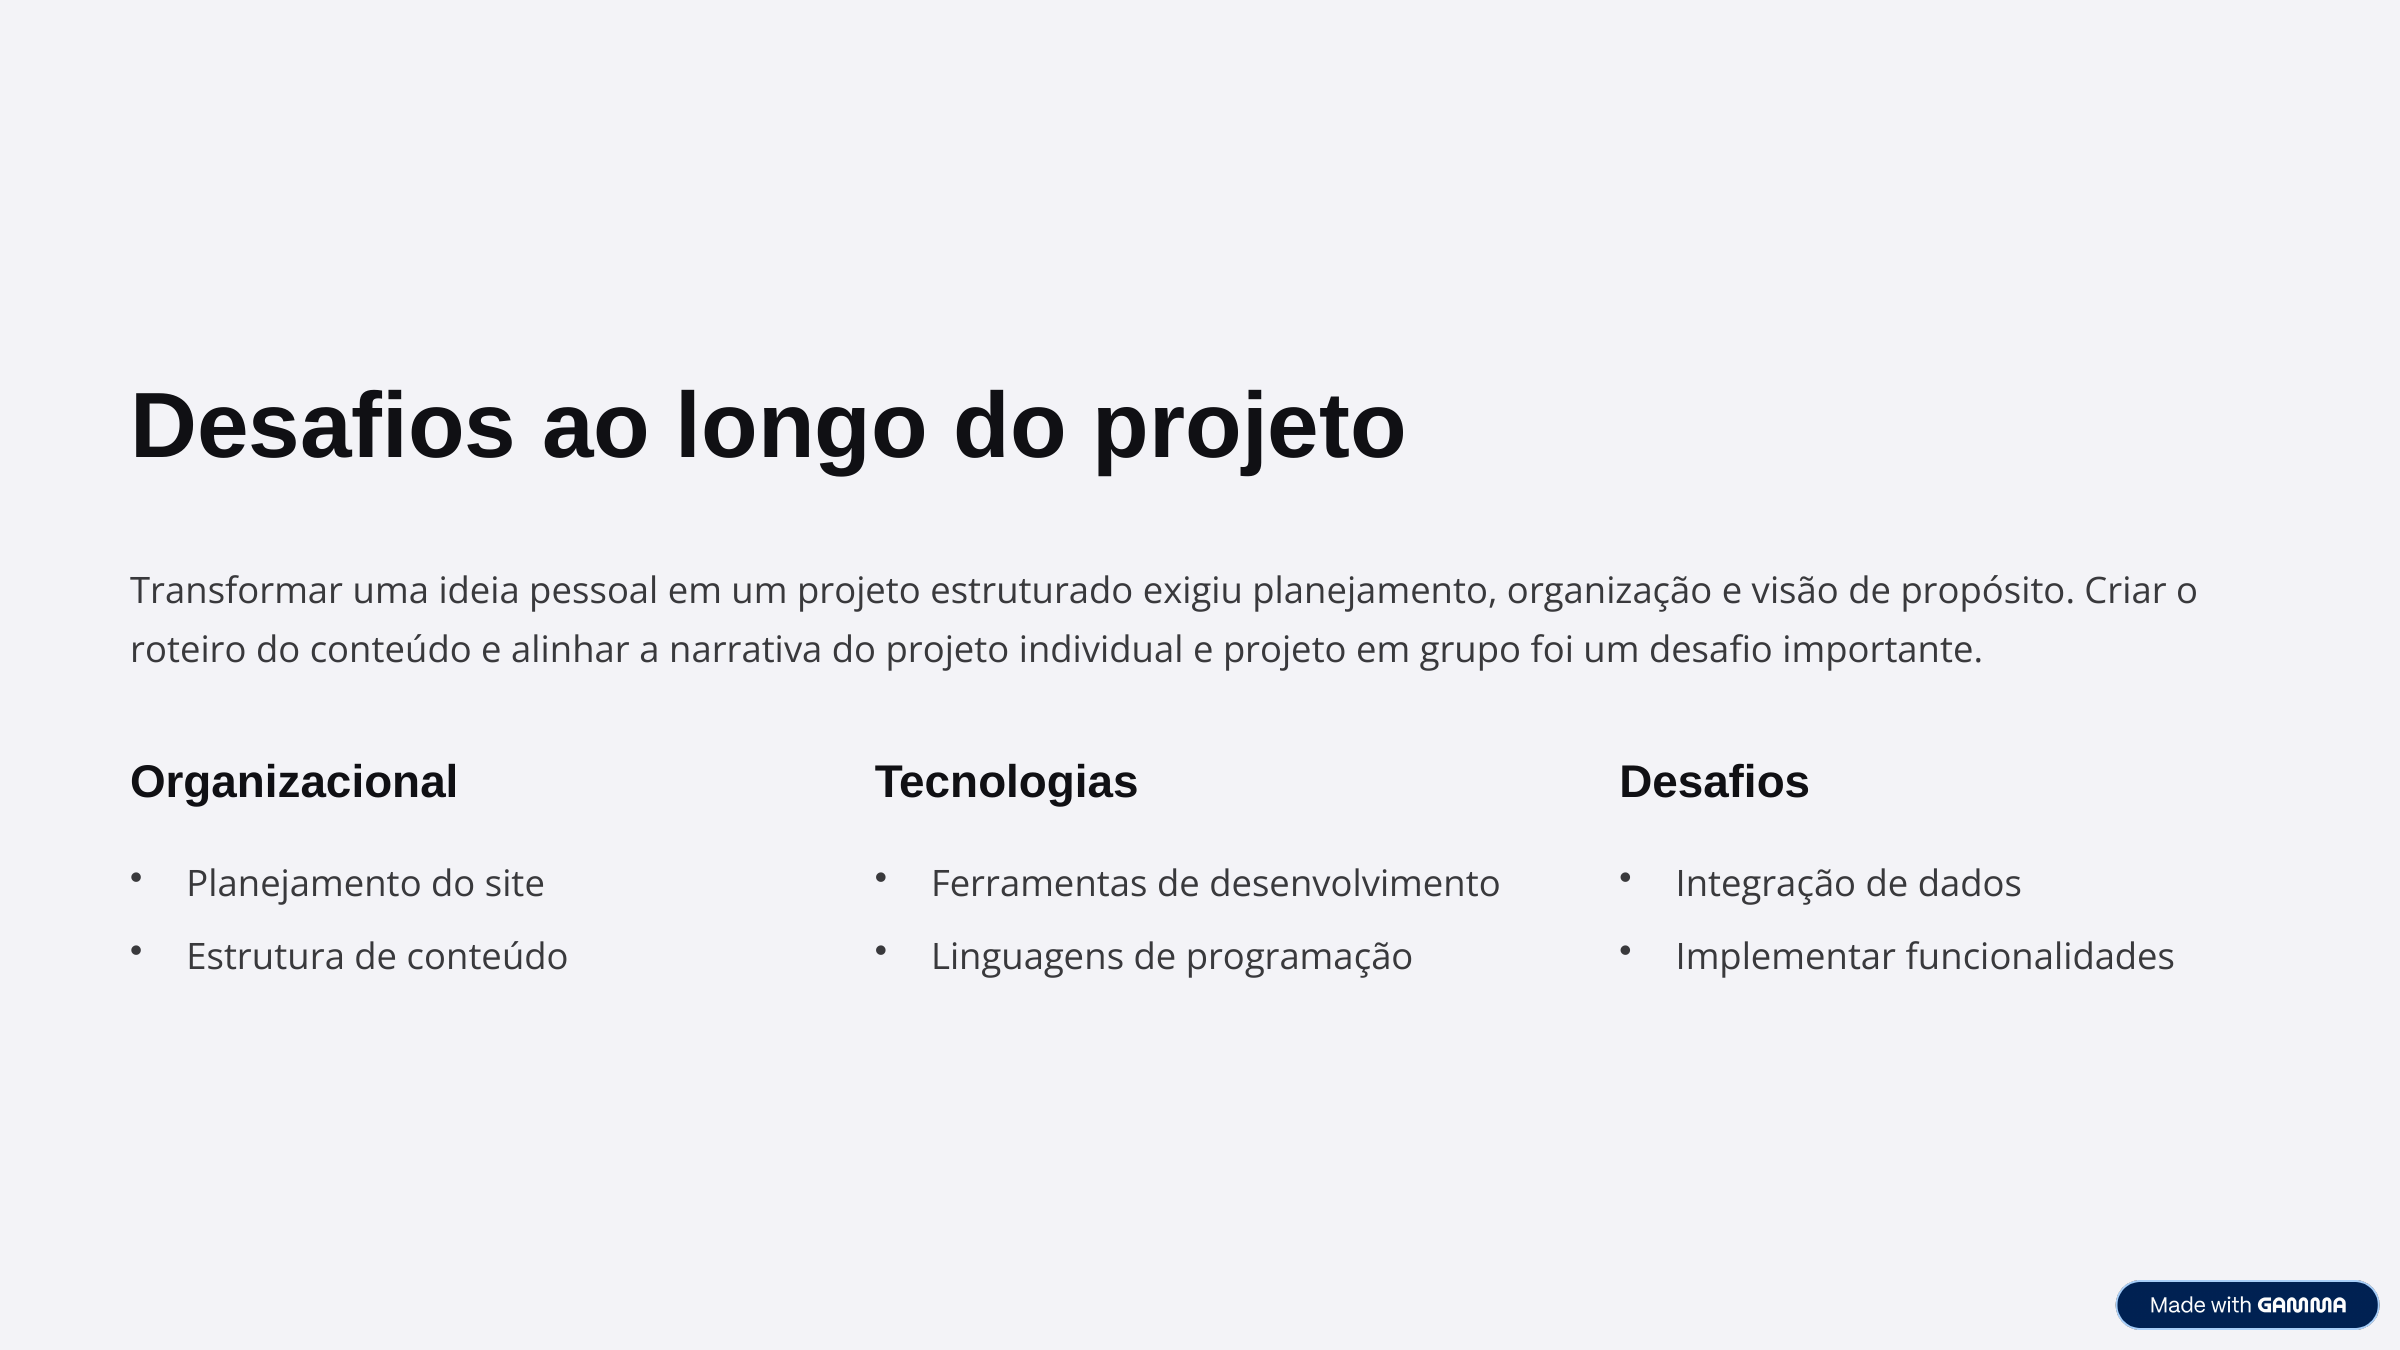

Desafios ao longo do projeto
Transformar uma ideia pessoal em um projeto estruturado exigiu planejamento, organização e visão de propósito. Criar o roteiro do conteúdo e alinhar a narrativa do projeto individual e projeto em grupo foi um desafio importante.
Organizacional
Tecnologias
Desafios
Planejamento do site
Ferramentas de desenvolvimento
Integração de dados
Estrutura de conteúdo
Linguagens de programação
Implementar funcionalidades